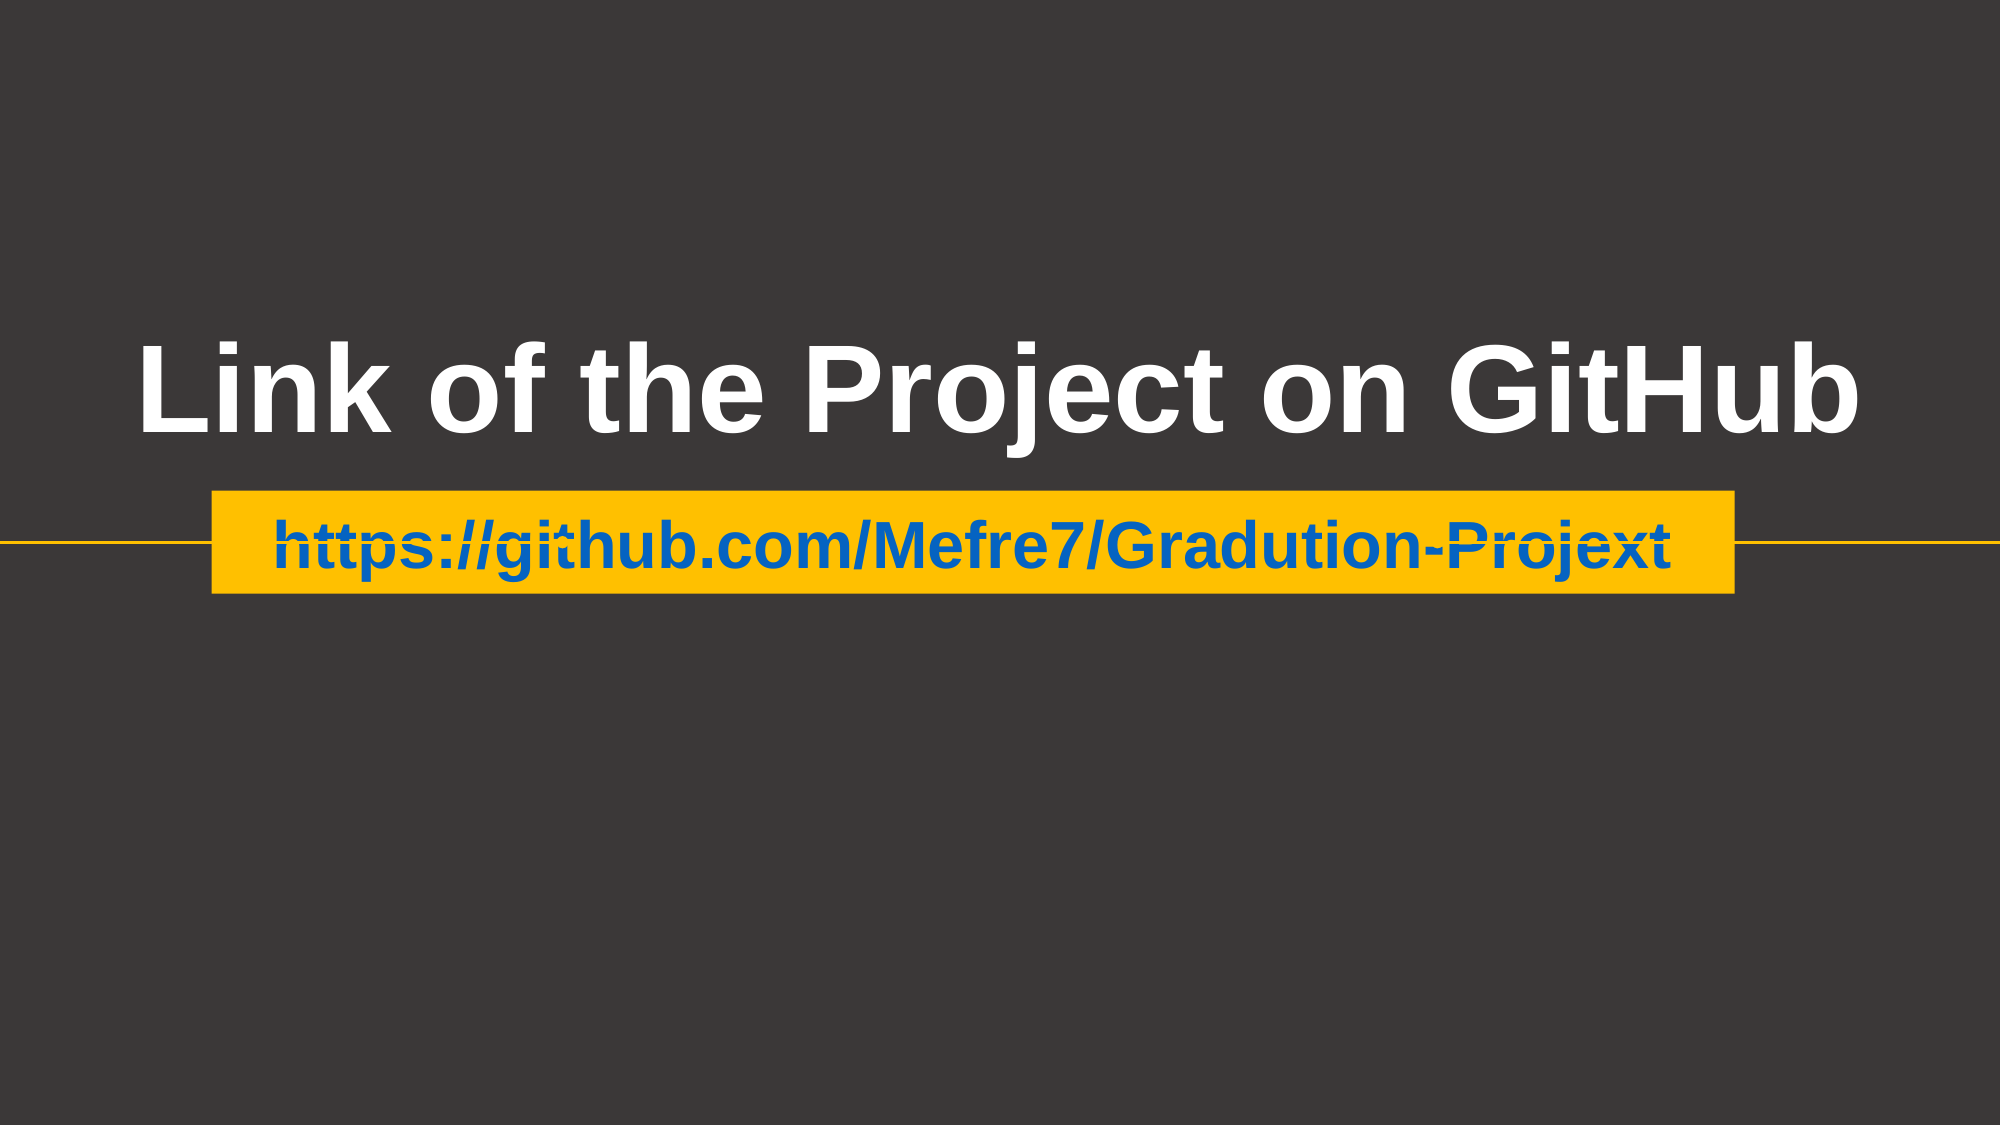

Link of the Project on GitHub
https://github.com/Mefre7/Gradution-Projext